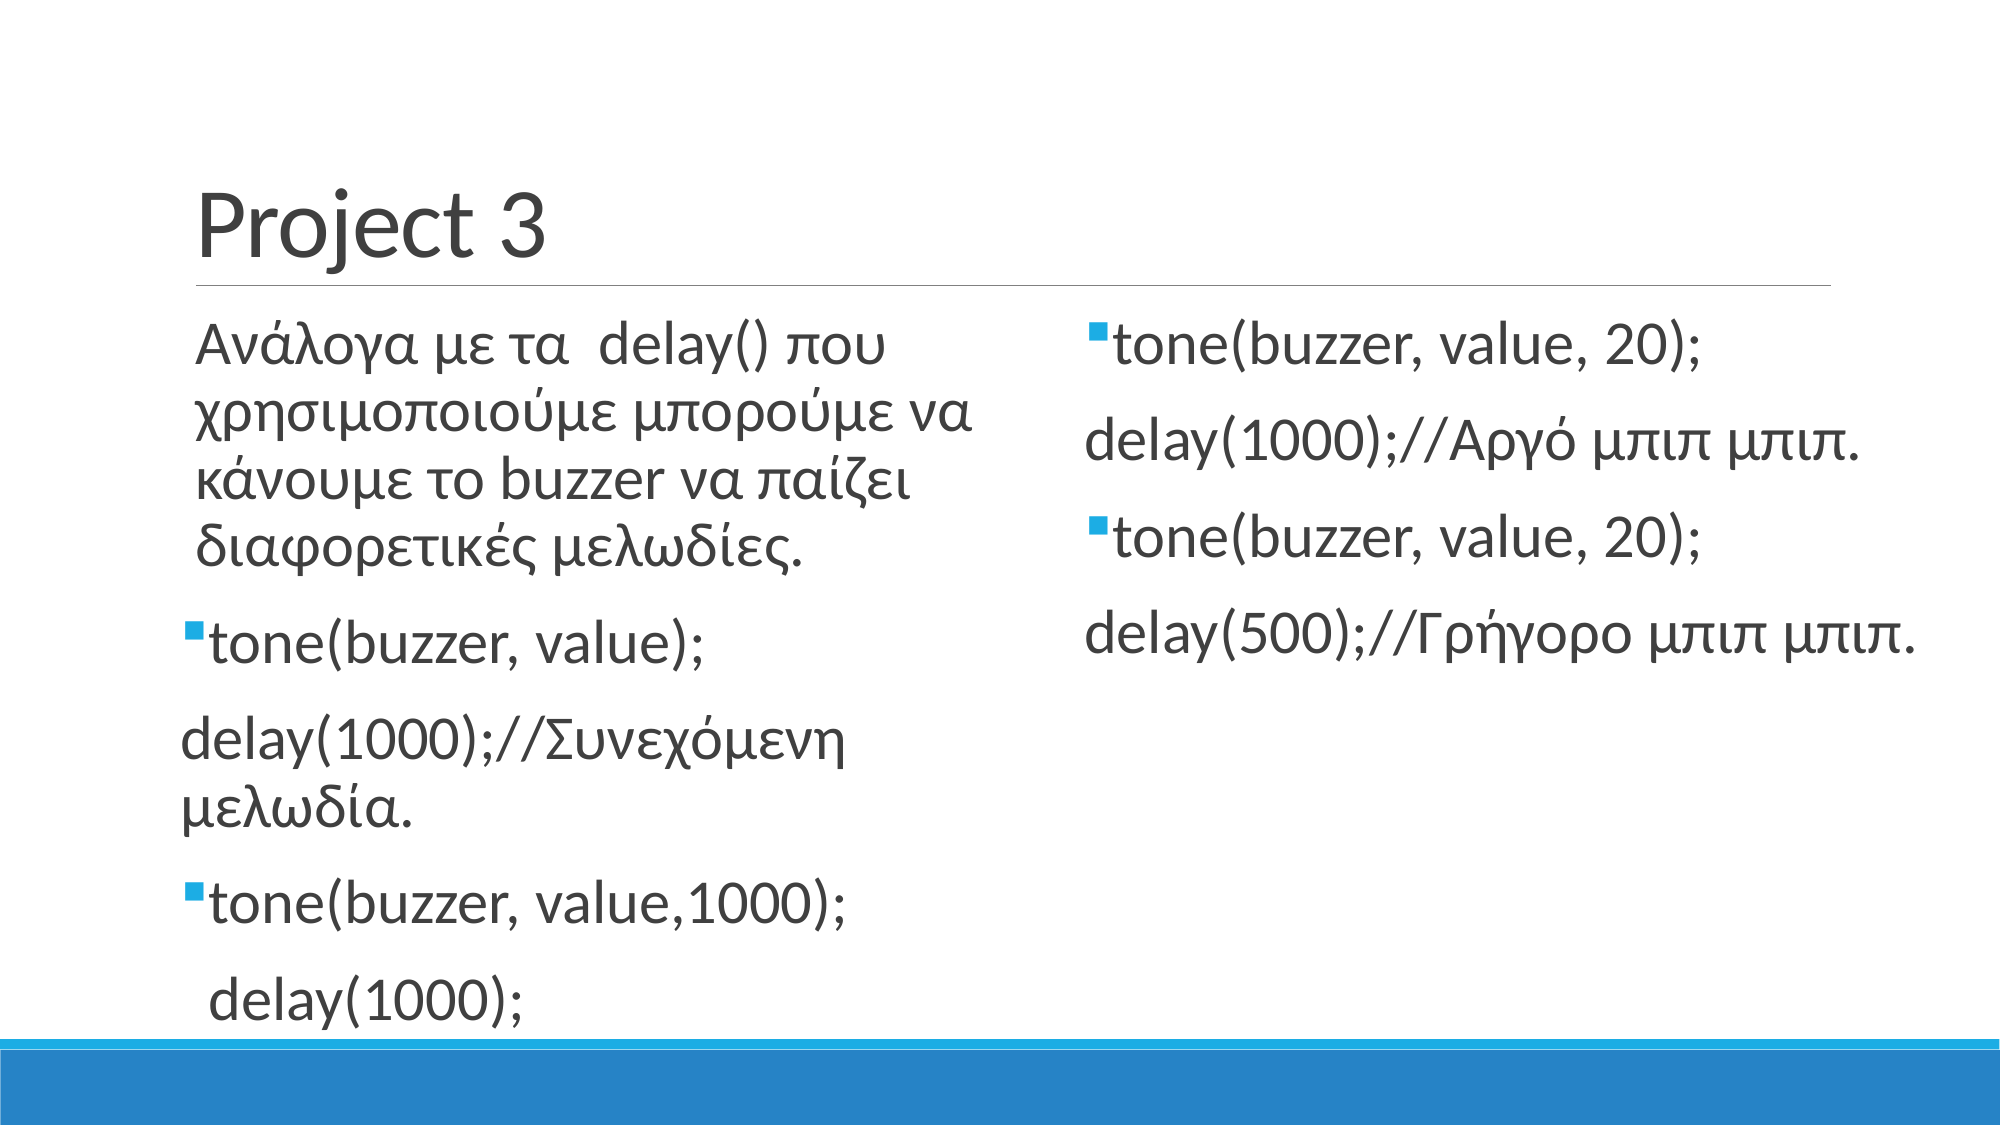

# Project 3
Ανάλογα με τα  delay() που χρησιμοποιούμε μπορούμε να κάνουμε το buzzer να παίζει διαφορετικές μελωδίες.
tone(buzzer, value);
delay(1000);//Συνεχόμενη μελωδία.
tone(buzzer, value,1000);
  delay(1000);
tone(buzzer, value, 20);
delay(1000);//Αργό μπιπ μπιπ.
tone(buzzer, value, 20);
delay(500);//Γρήγορο μπιπ μπιπ.